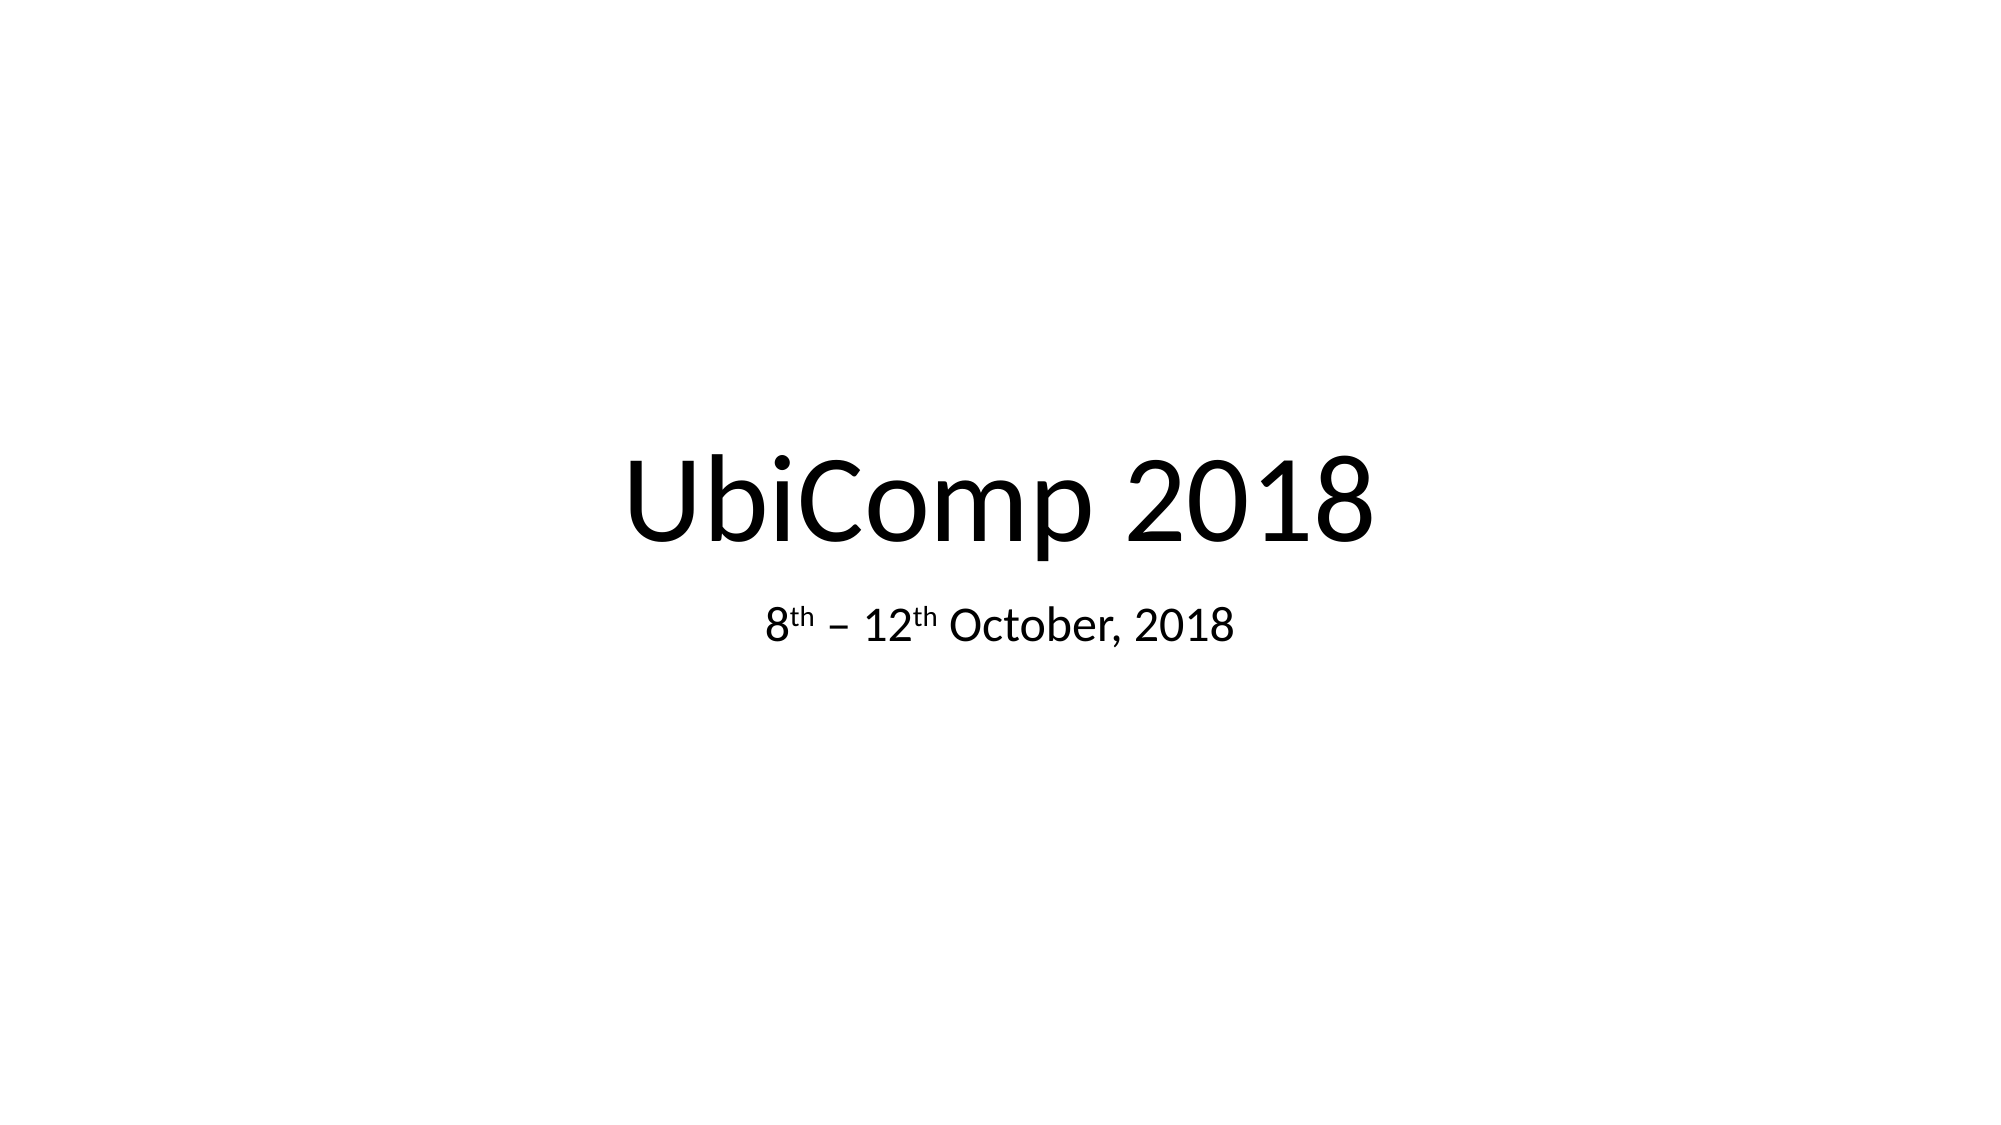

# UbiComp 2018
8th – 12th October, 2018